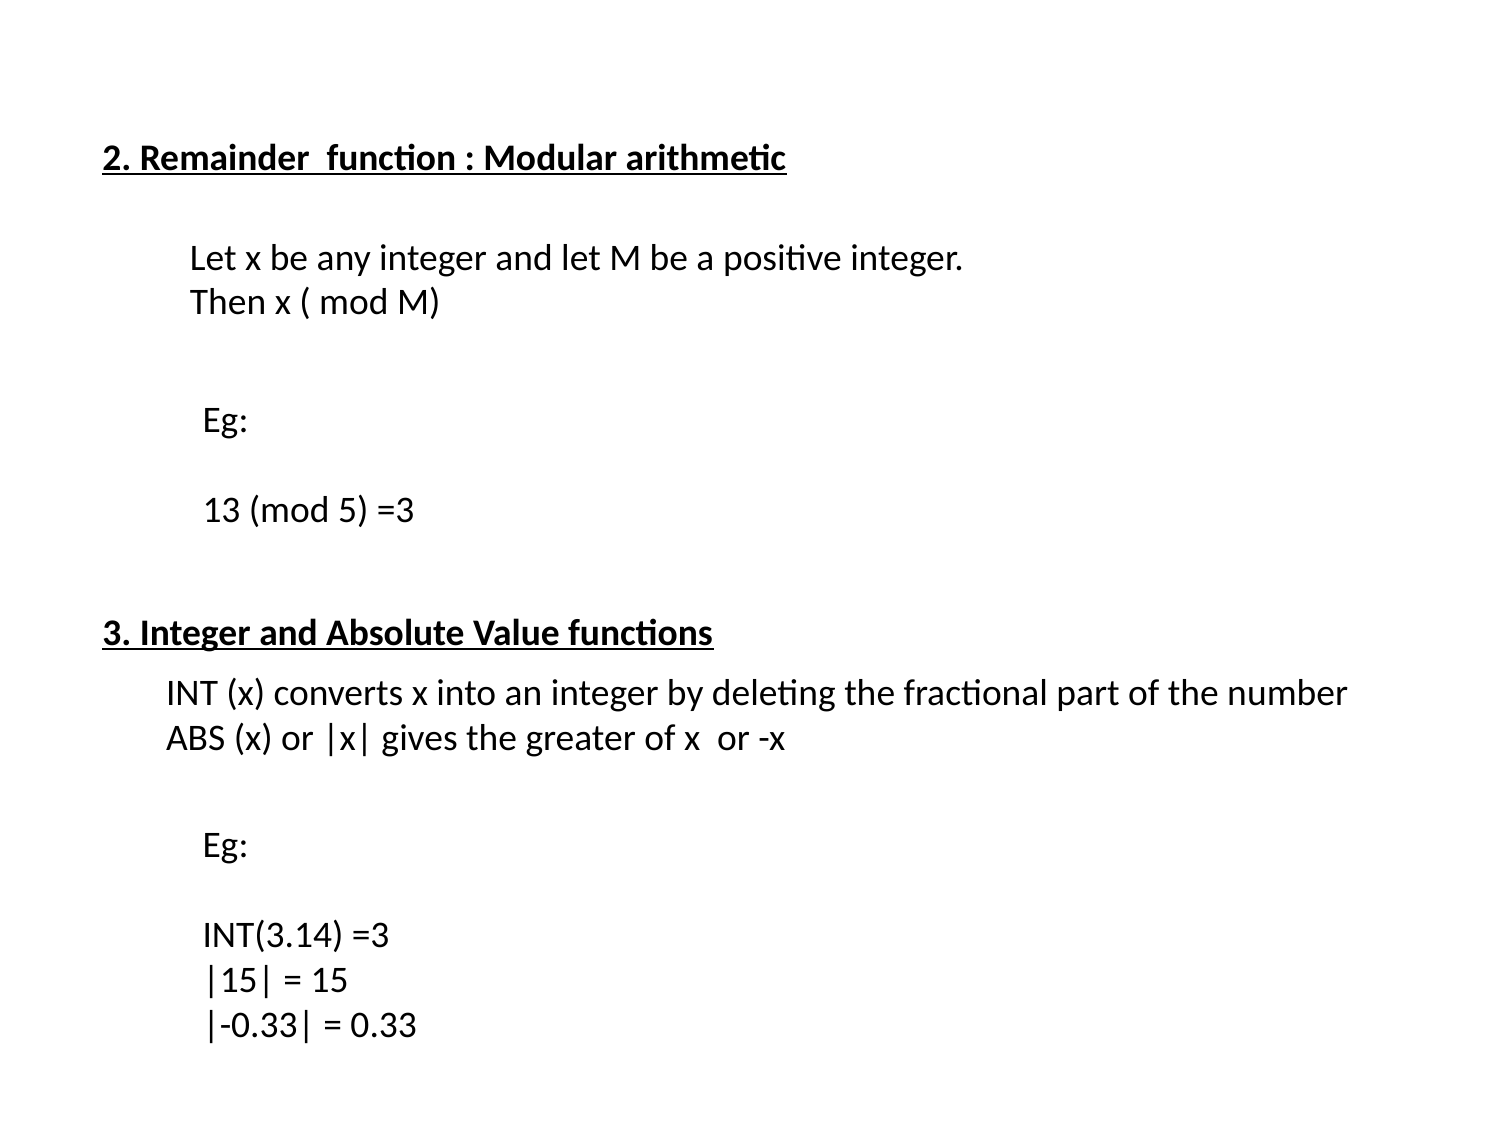

2. Remainder  function : Modular arithmetic
Let x be any integer and let M be a positive integer.
Then x ( mod M)
Eg:

13 (mod 5) =3

3. Integer and Absolute Value functions
INT (x) converts x into an integer by deleting the fractional part of the number
ABS (x) or |x| gives the greater of x  or -x
Eg:

INT(3.14) =3
|15| = 15
|-0.33| = 0.33